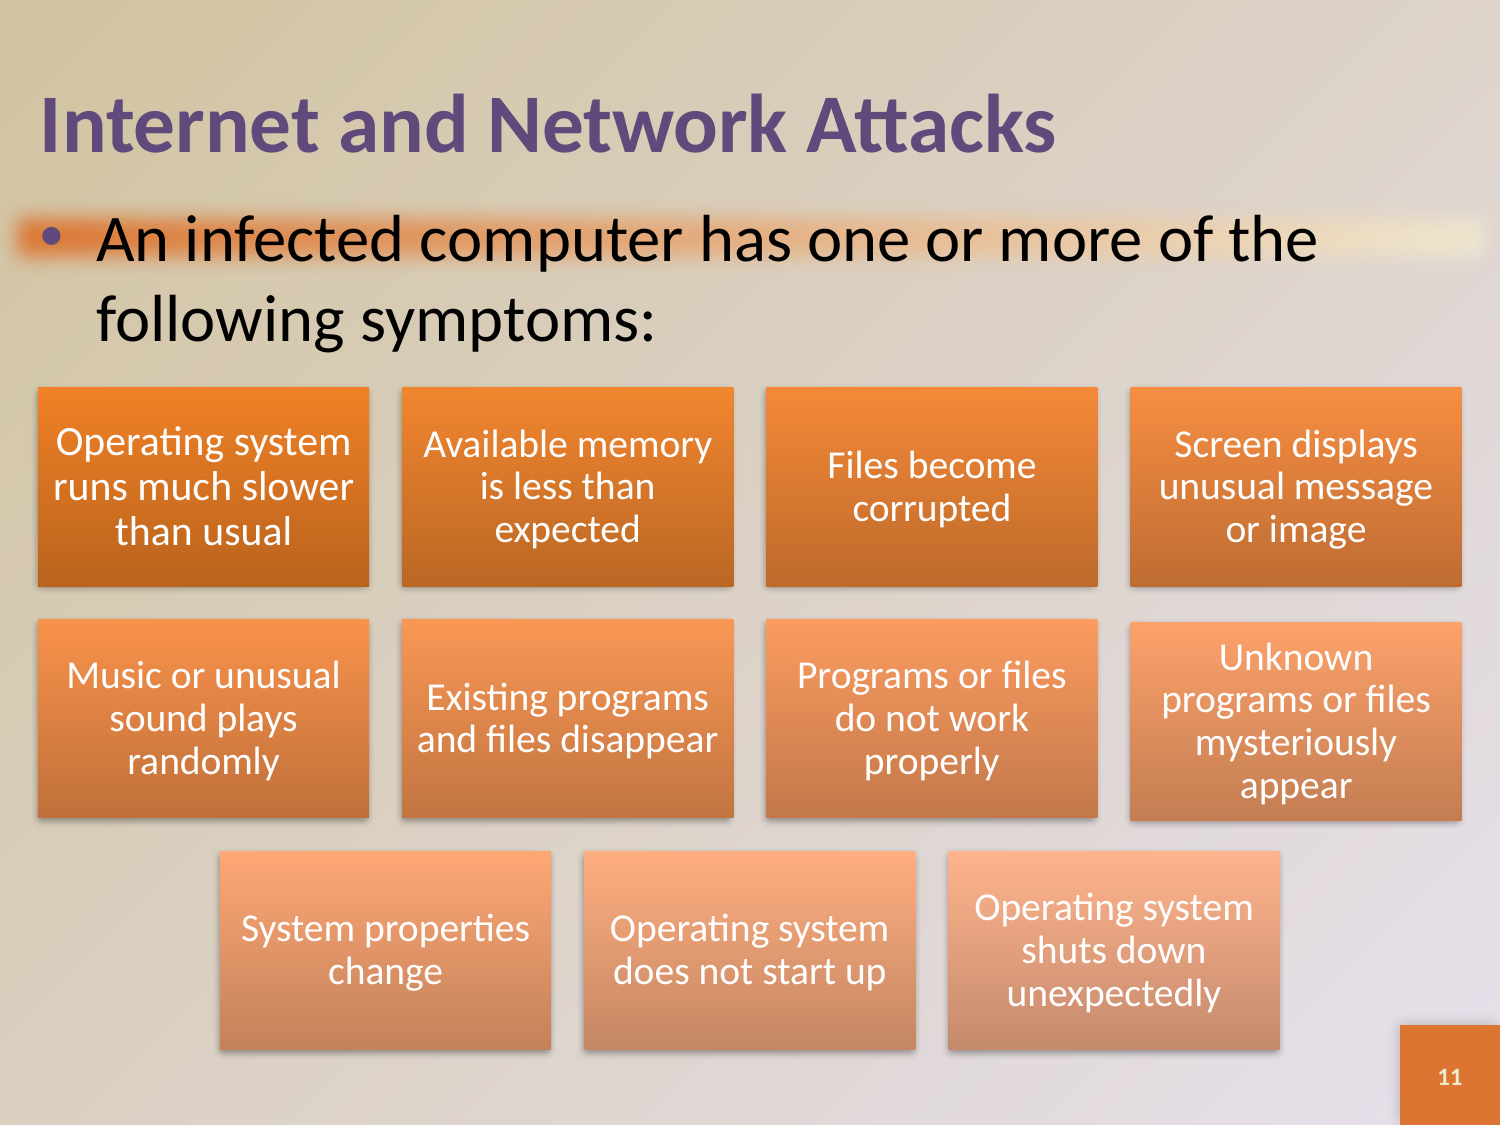

# Internet and Network Attacks
An infected computer has one or more of the following symptoms:
Operating system runs much slower than usual
Available memory is less than expected
Files become corrupted
Screen displays unusual message or image
Music or unusual sound plays randomly
Existing programs and files disappear
Programs or files do not work properly
Unknown programs or files mysteriously appear
System properties change
Operating system does not start up
Operating system shuts down unexpectedly
11